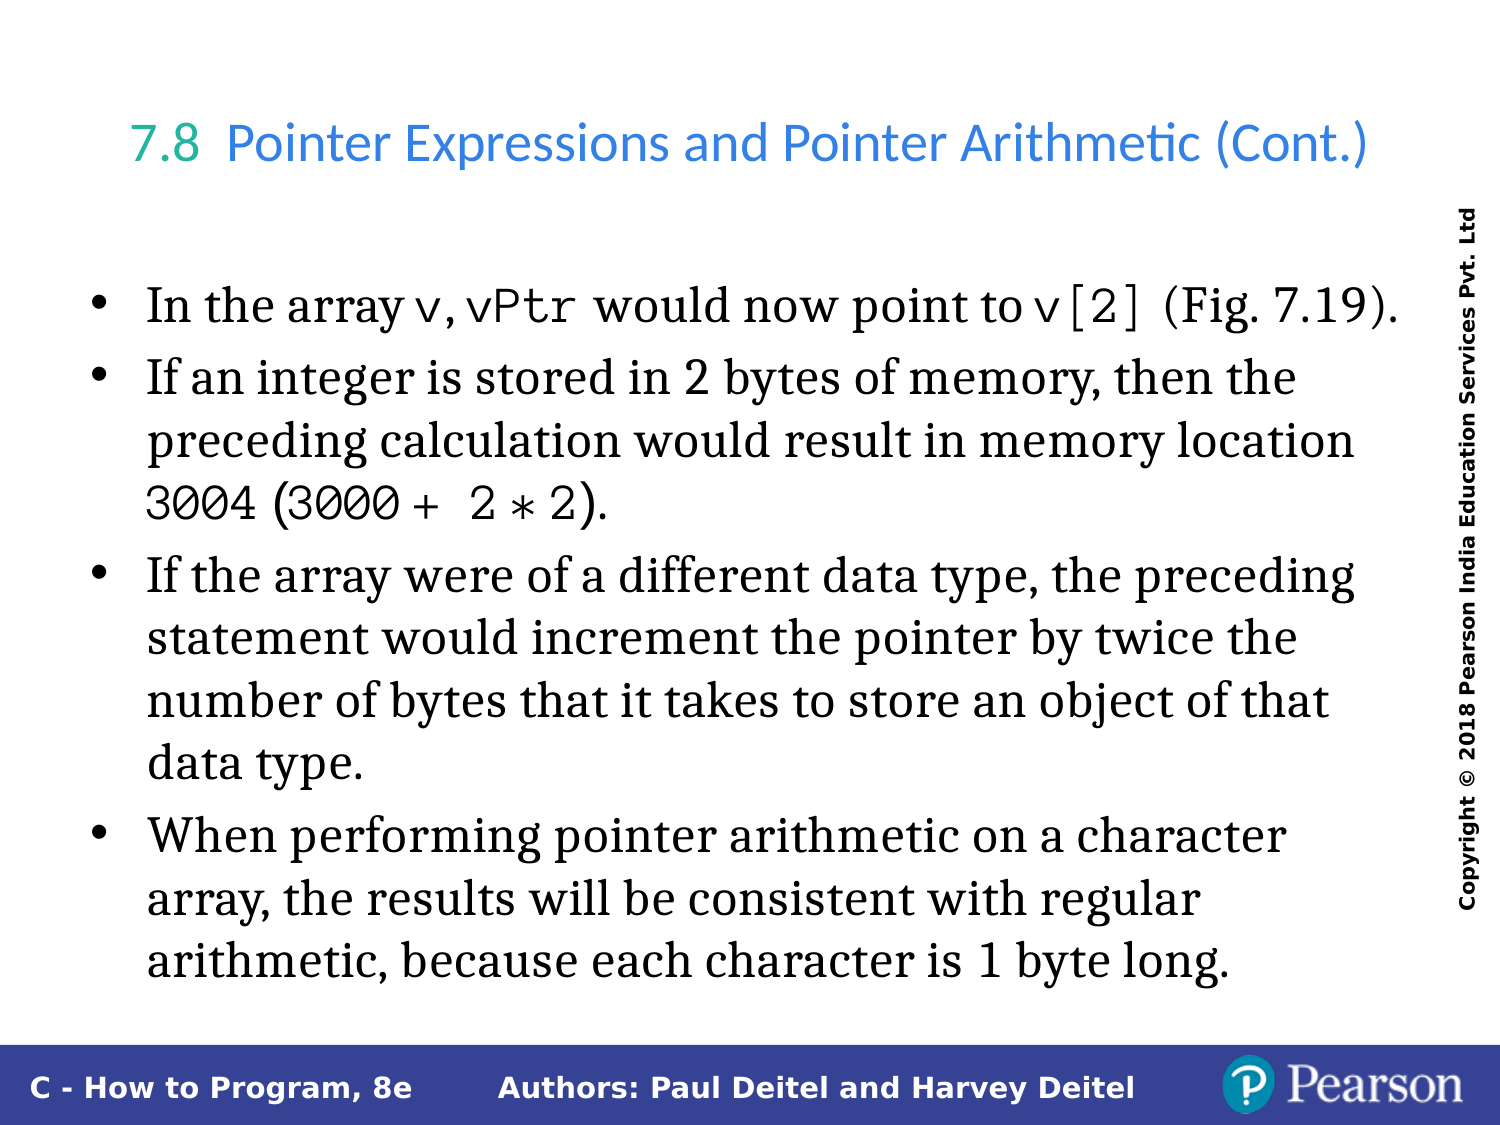

# 7.8  Pointer Expressions and Pointer Arithmetic (Cont.)
In the array v, vPtr would now point to v[2] (Fig. 7.19).
If an integer is stored in 2 bytes of memory, then the preceding calculation would result in memory location 3004 (3000 + 2 * 2).
If the array were of a different data type, the preceding statement would increment the pointer by twice the number of bytes that it takes to store an object of that data type.
When performing pointer arithmetic on a character array, the results will be consistent with regular arithmetic, because each character is 1 byte long.